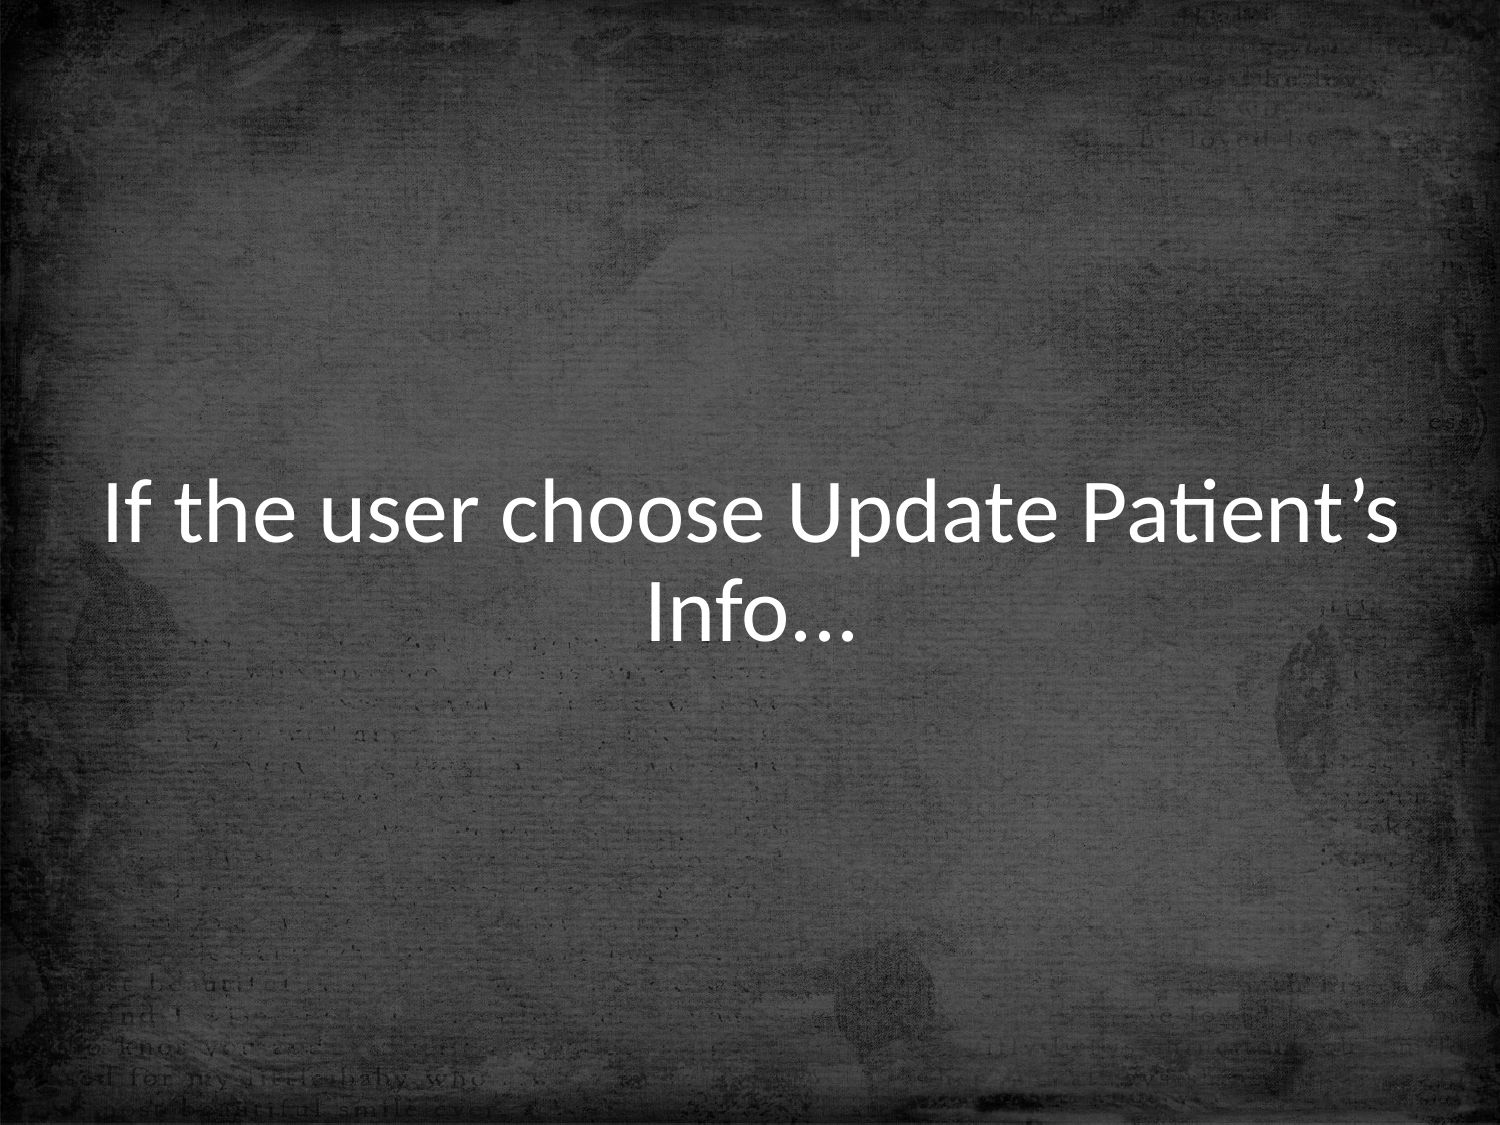

# If the user choose Update Patient’s Info...